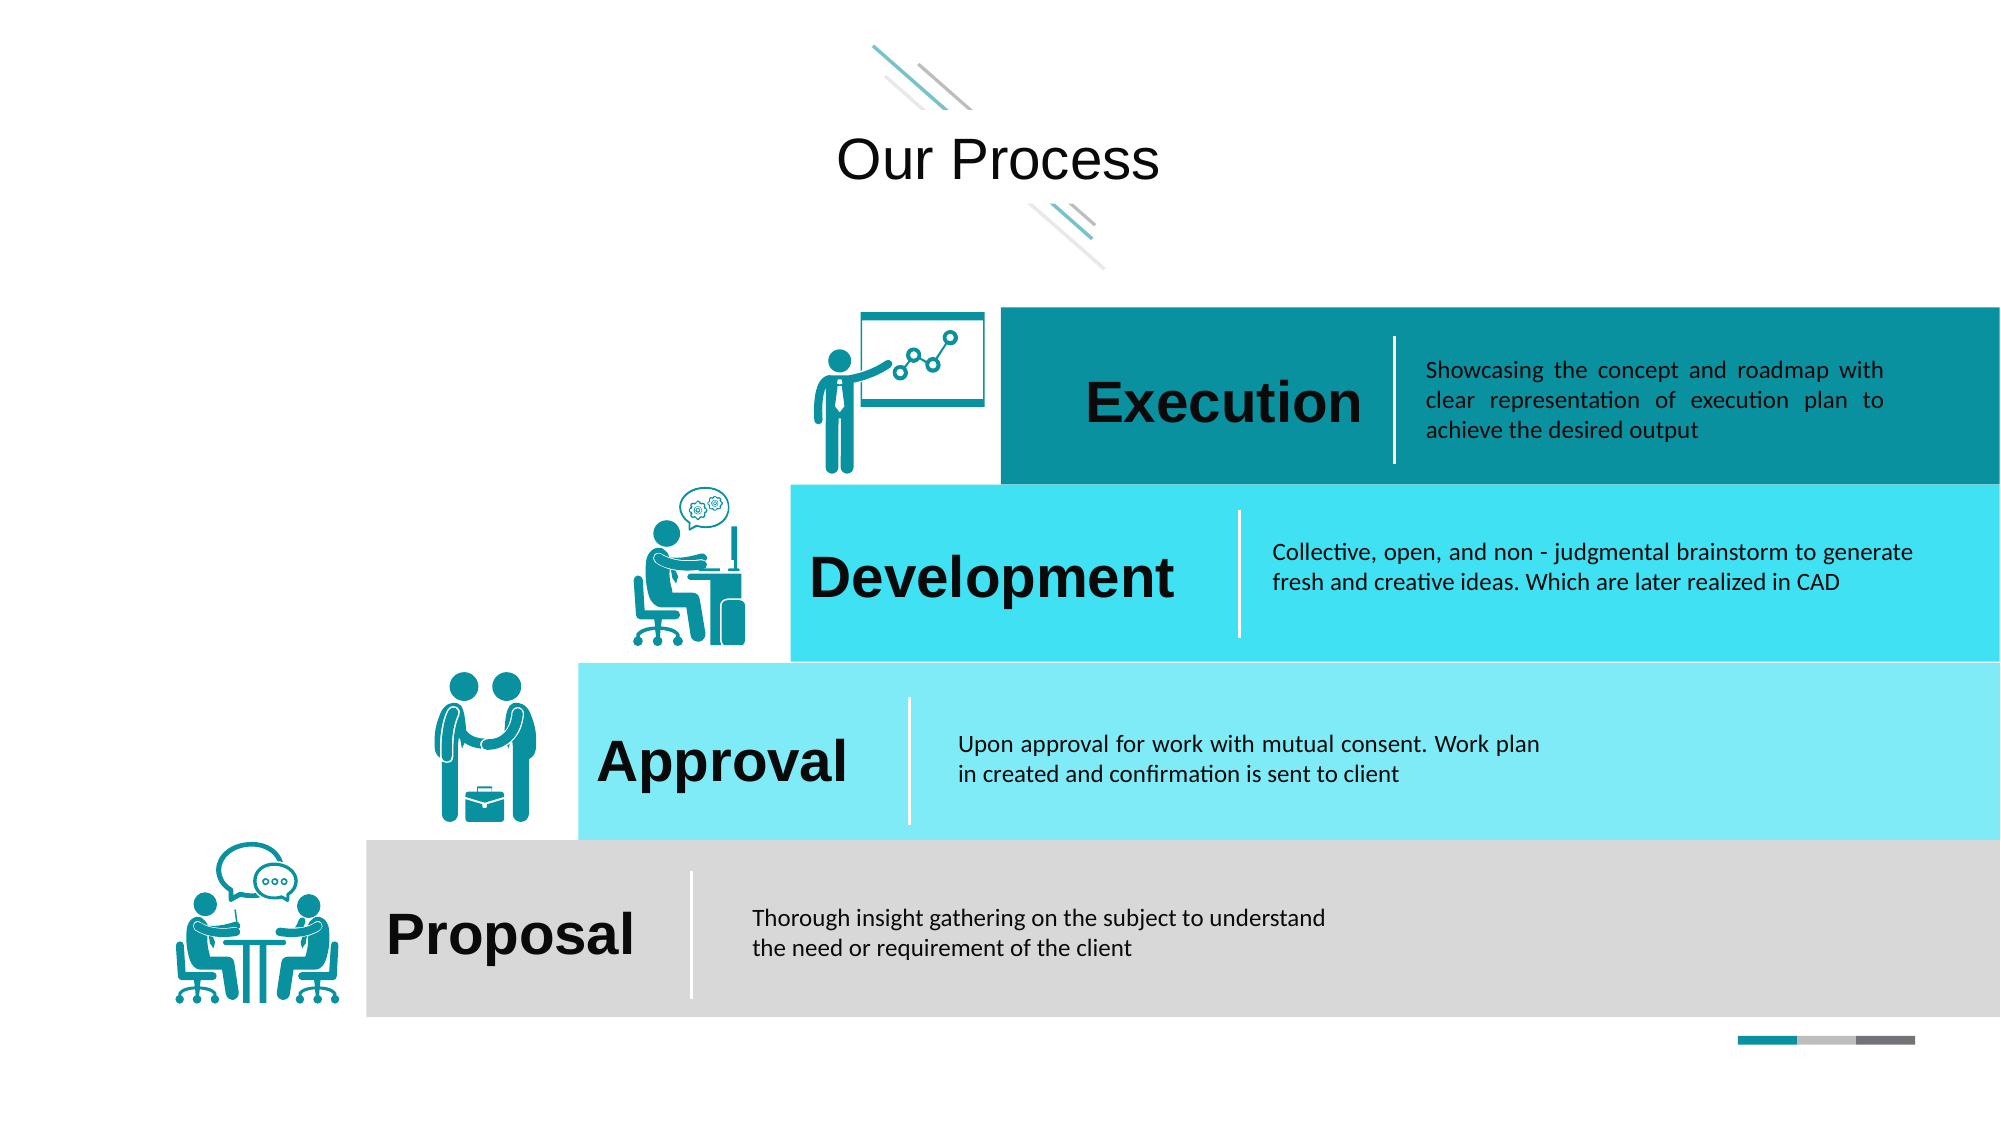

9

Our Process

Showcasing the concept and roadmap with clear representation of execution plan to achieve the desired output
Execution

Collective, open, and non - judgmental brainstorm to generate fresh and creative ideas. Which are later realized in CAD
Development

Approval
Upon approval for work with mutual consent. Work plan in created and confirmation is sent to client

Proposal
Thorough insight gathering on the subject to understand the need or requirement of the client